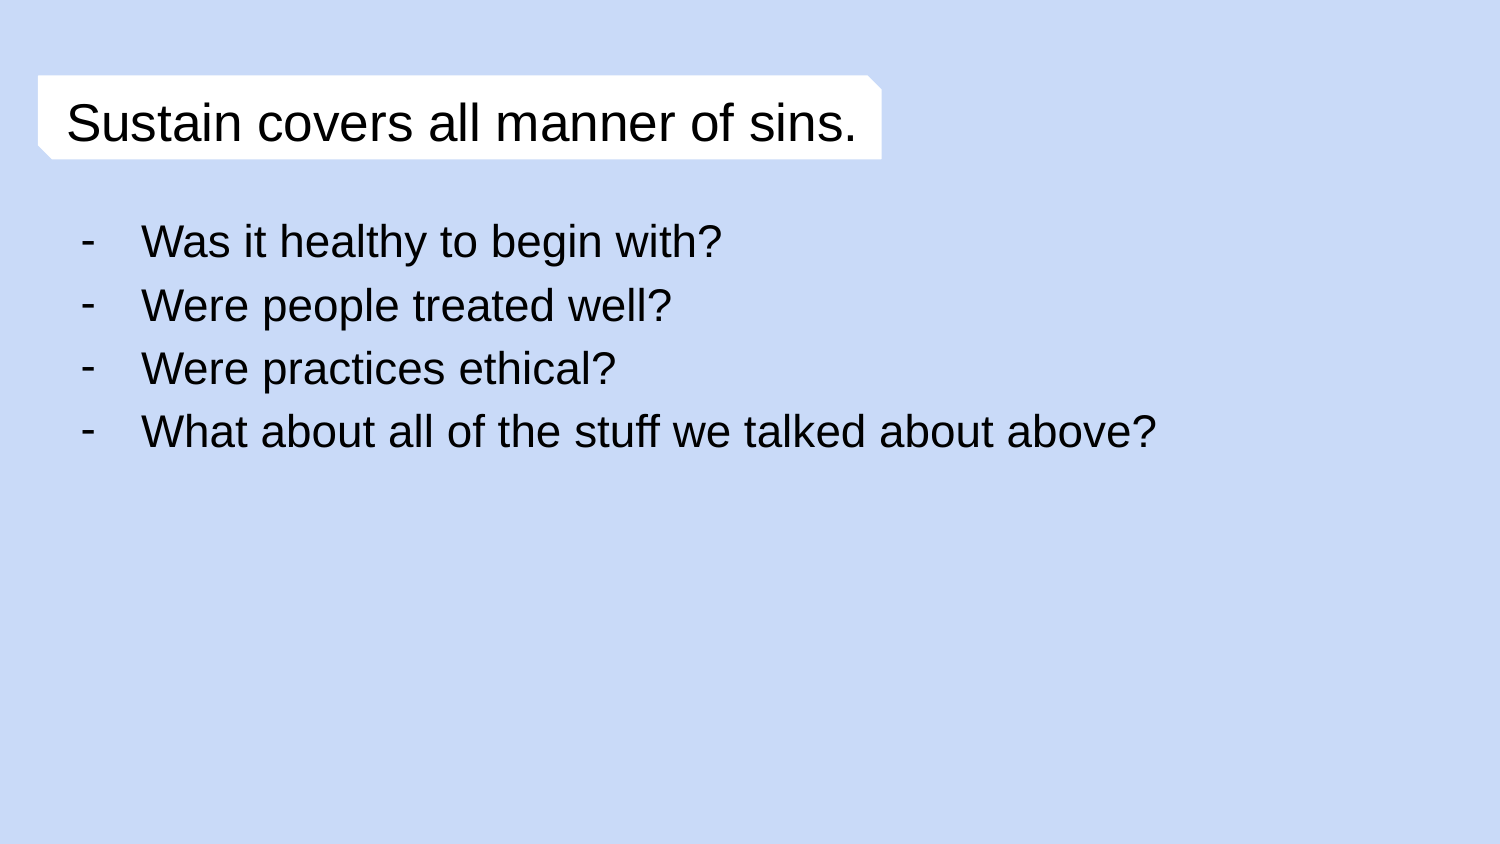

# Sustain covers all manner of sins.

Was it healthy to begin with?
Were people treated well?
Were practices ethical?
What about all of the stuff we talked about above?